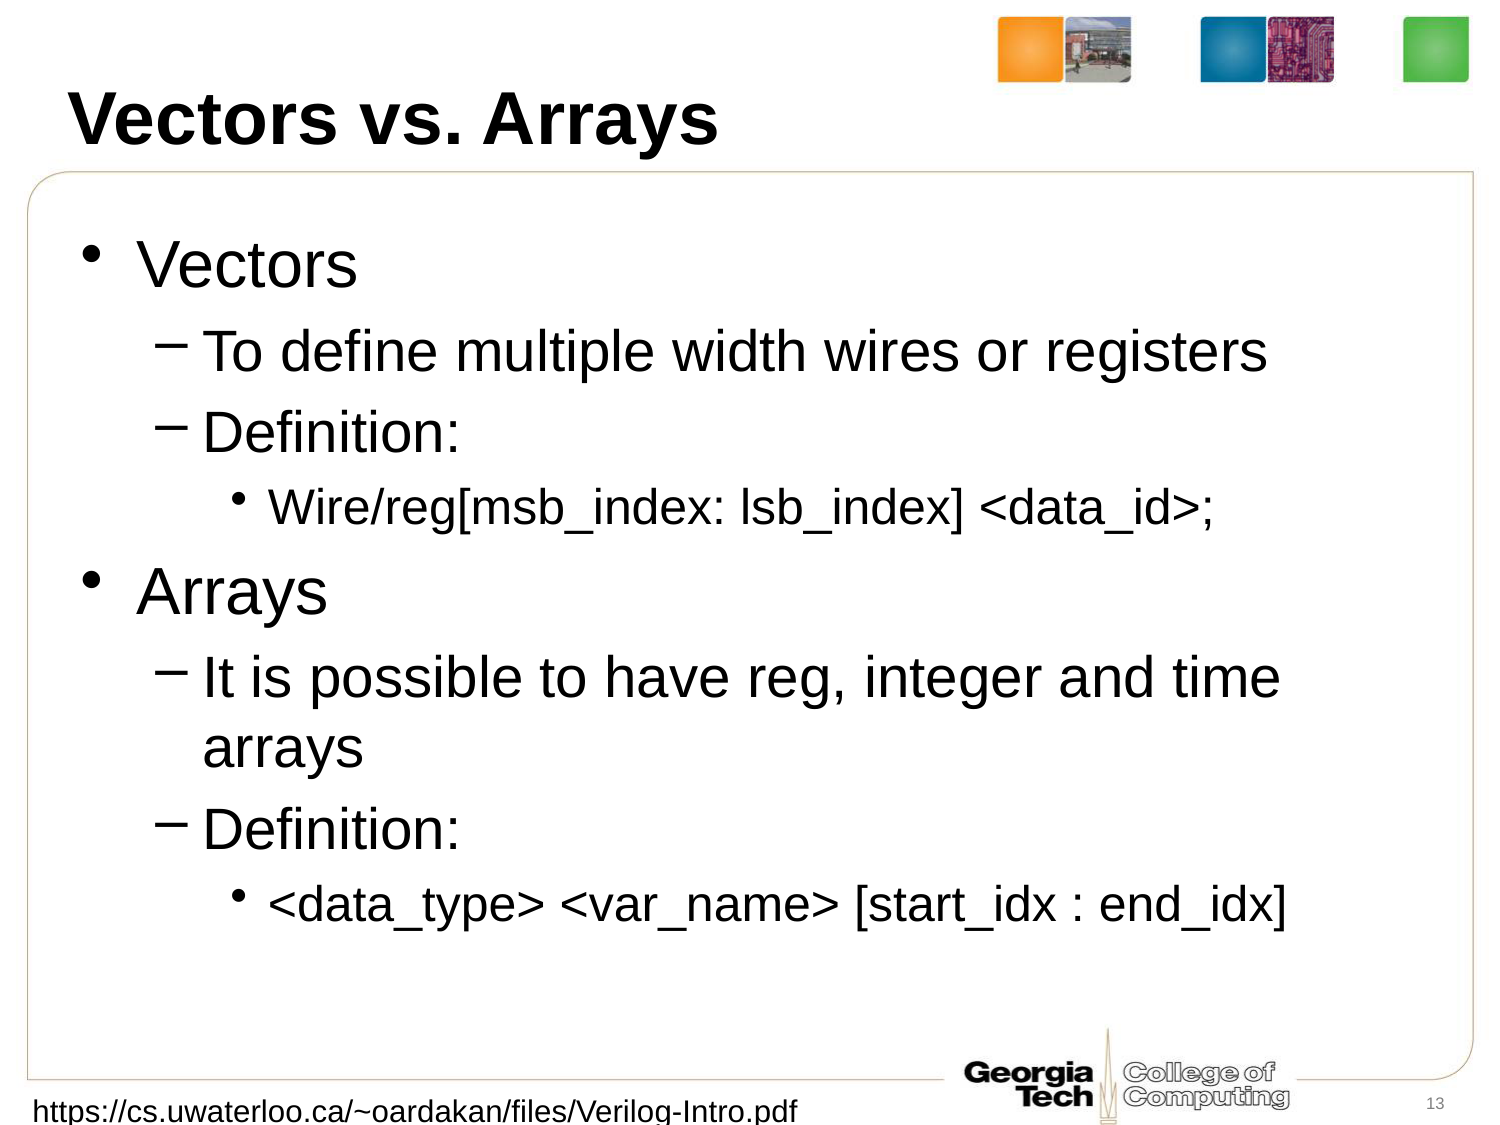

# Vectors vs. Arrays
Vectors
To define multiple width wires or registers
Definition:
Wire/reg[msb_index: lsb_index] <data_id>;
Arrays
It is possible to have reg, integer and time arrays
Definition:
<data_type> <var_name> [start_idx : end_idx]
https://cs.uwaterloo.ca/~oardakan/files/Verilog-Intro.pdf
13